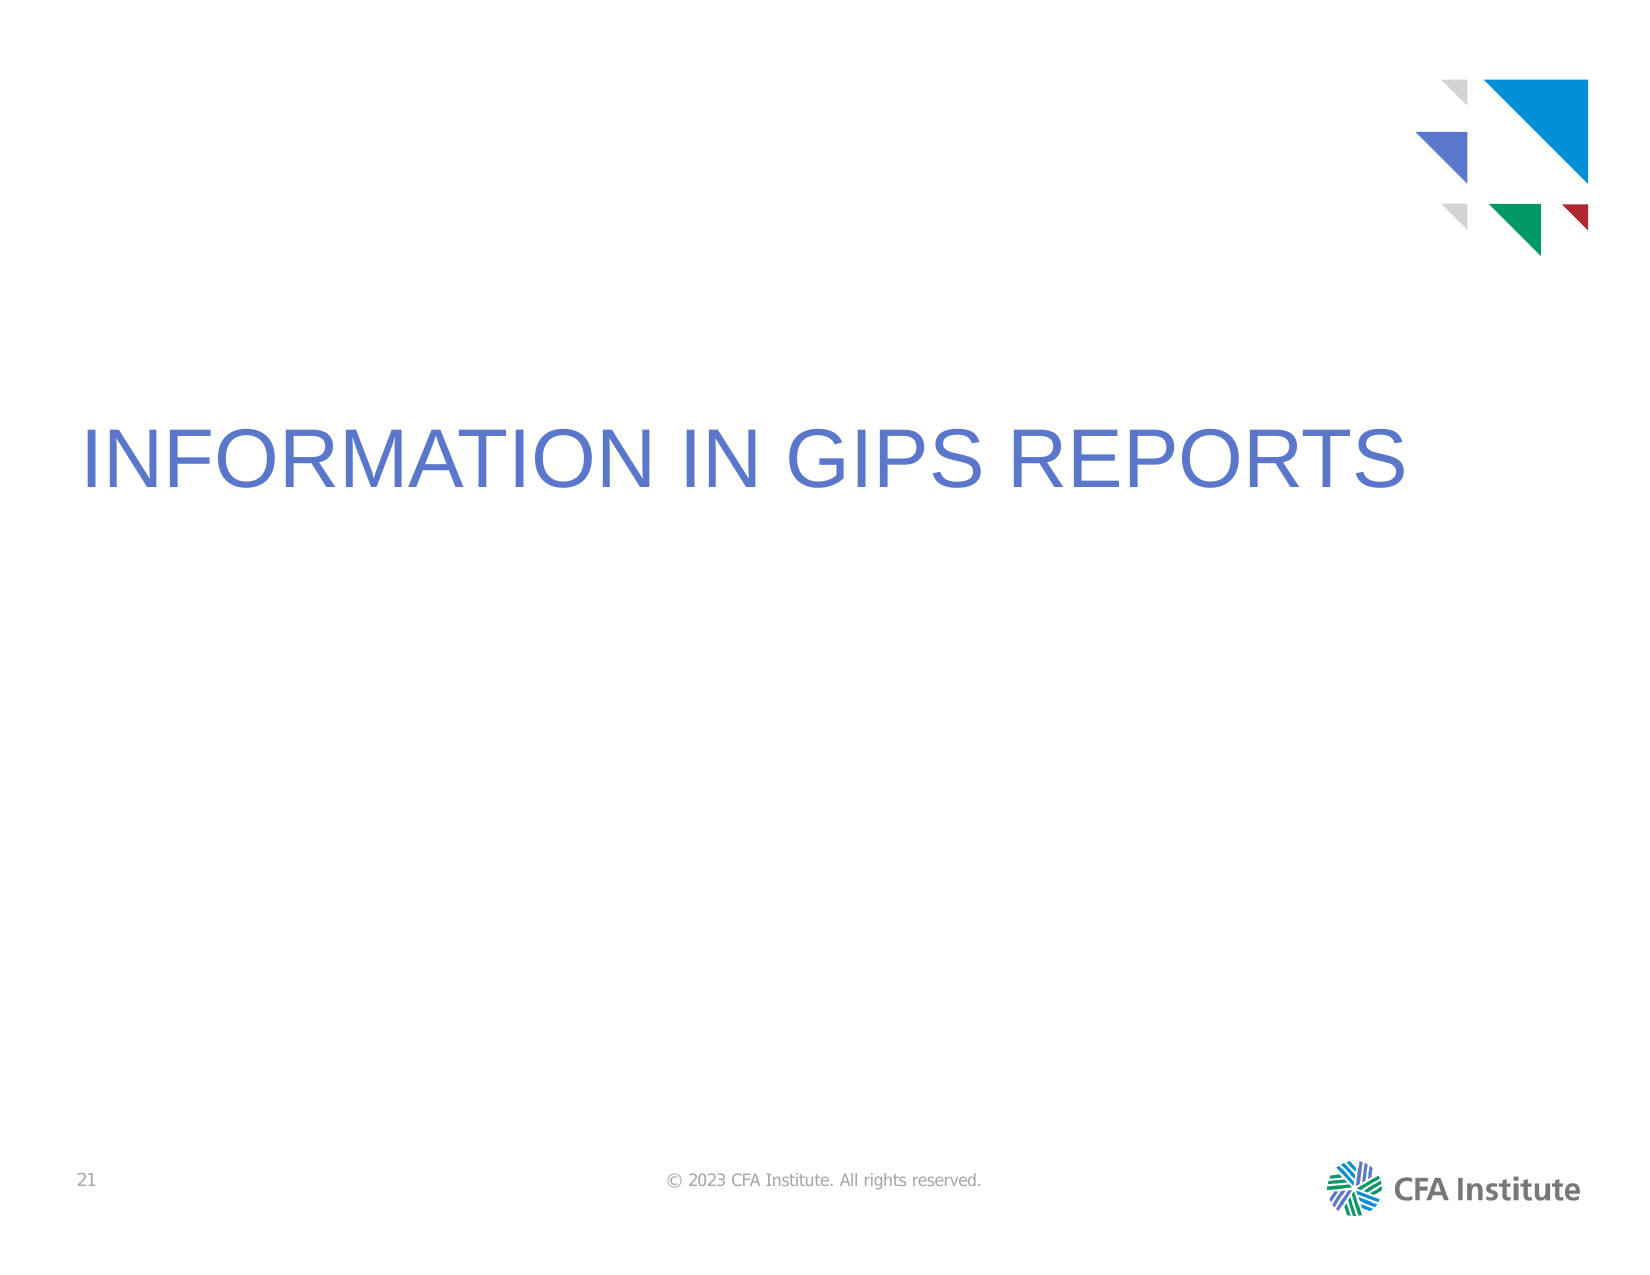

# INFORMATION IN GIPS REPORTS
21
© 2023 CFA Institute. All rights reserved.